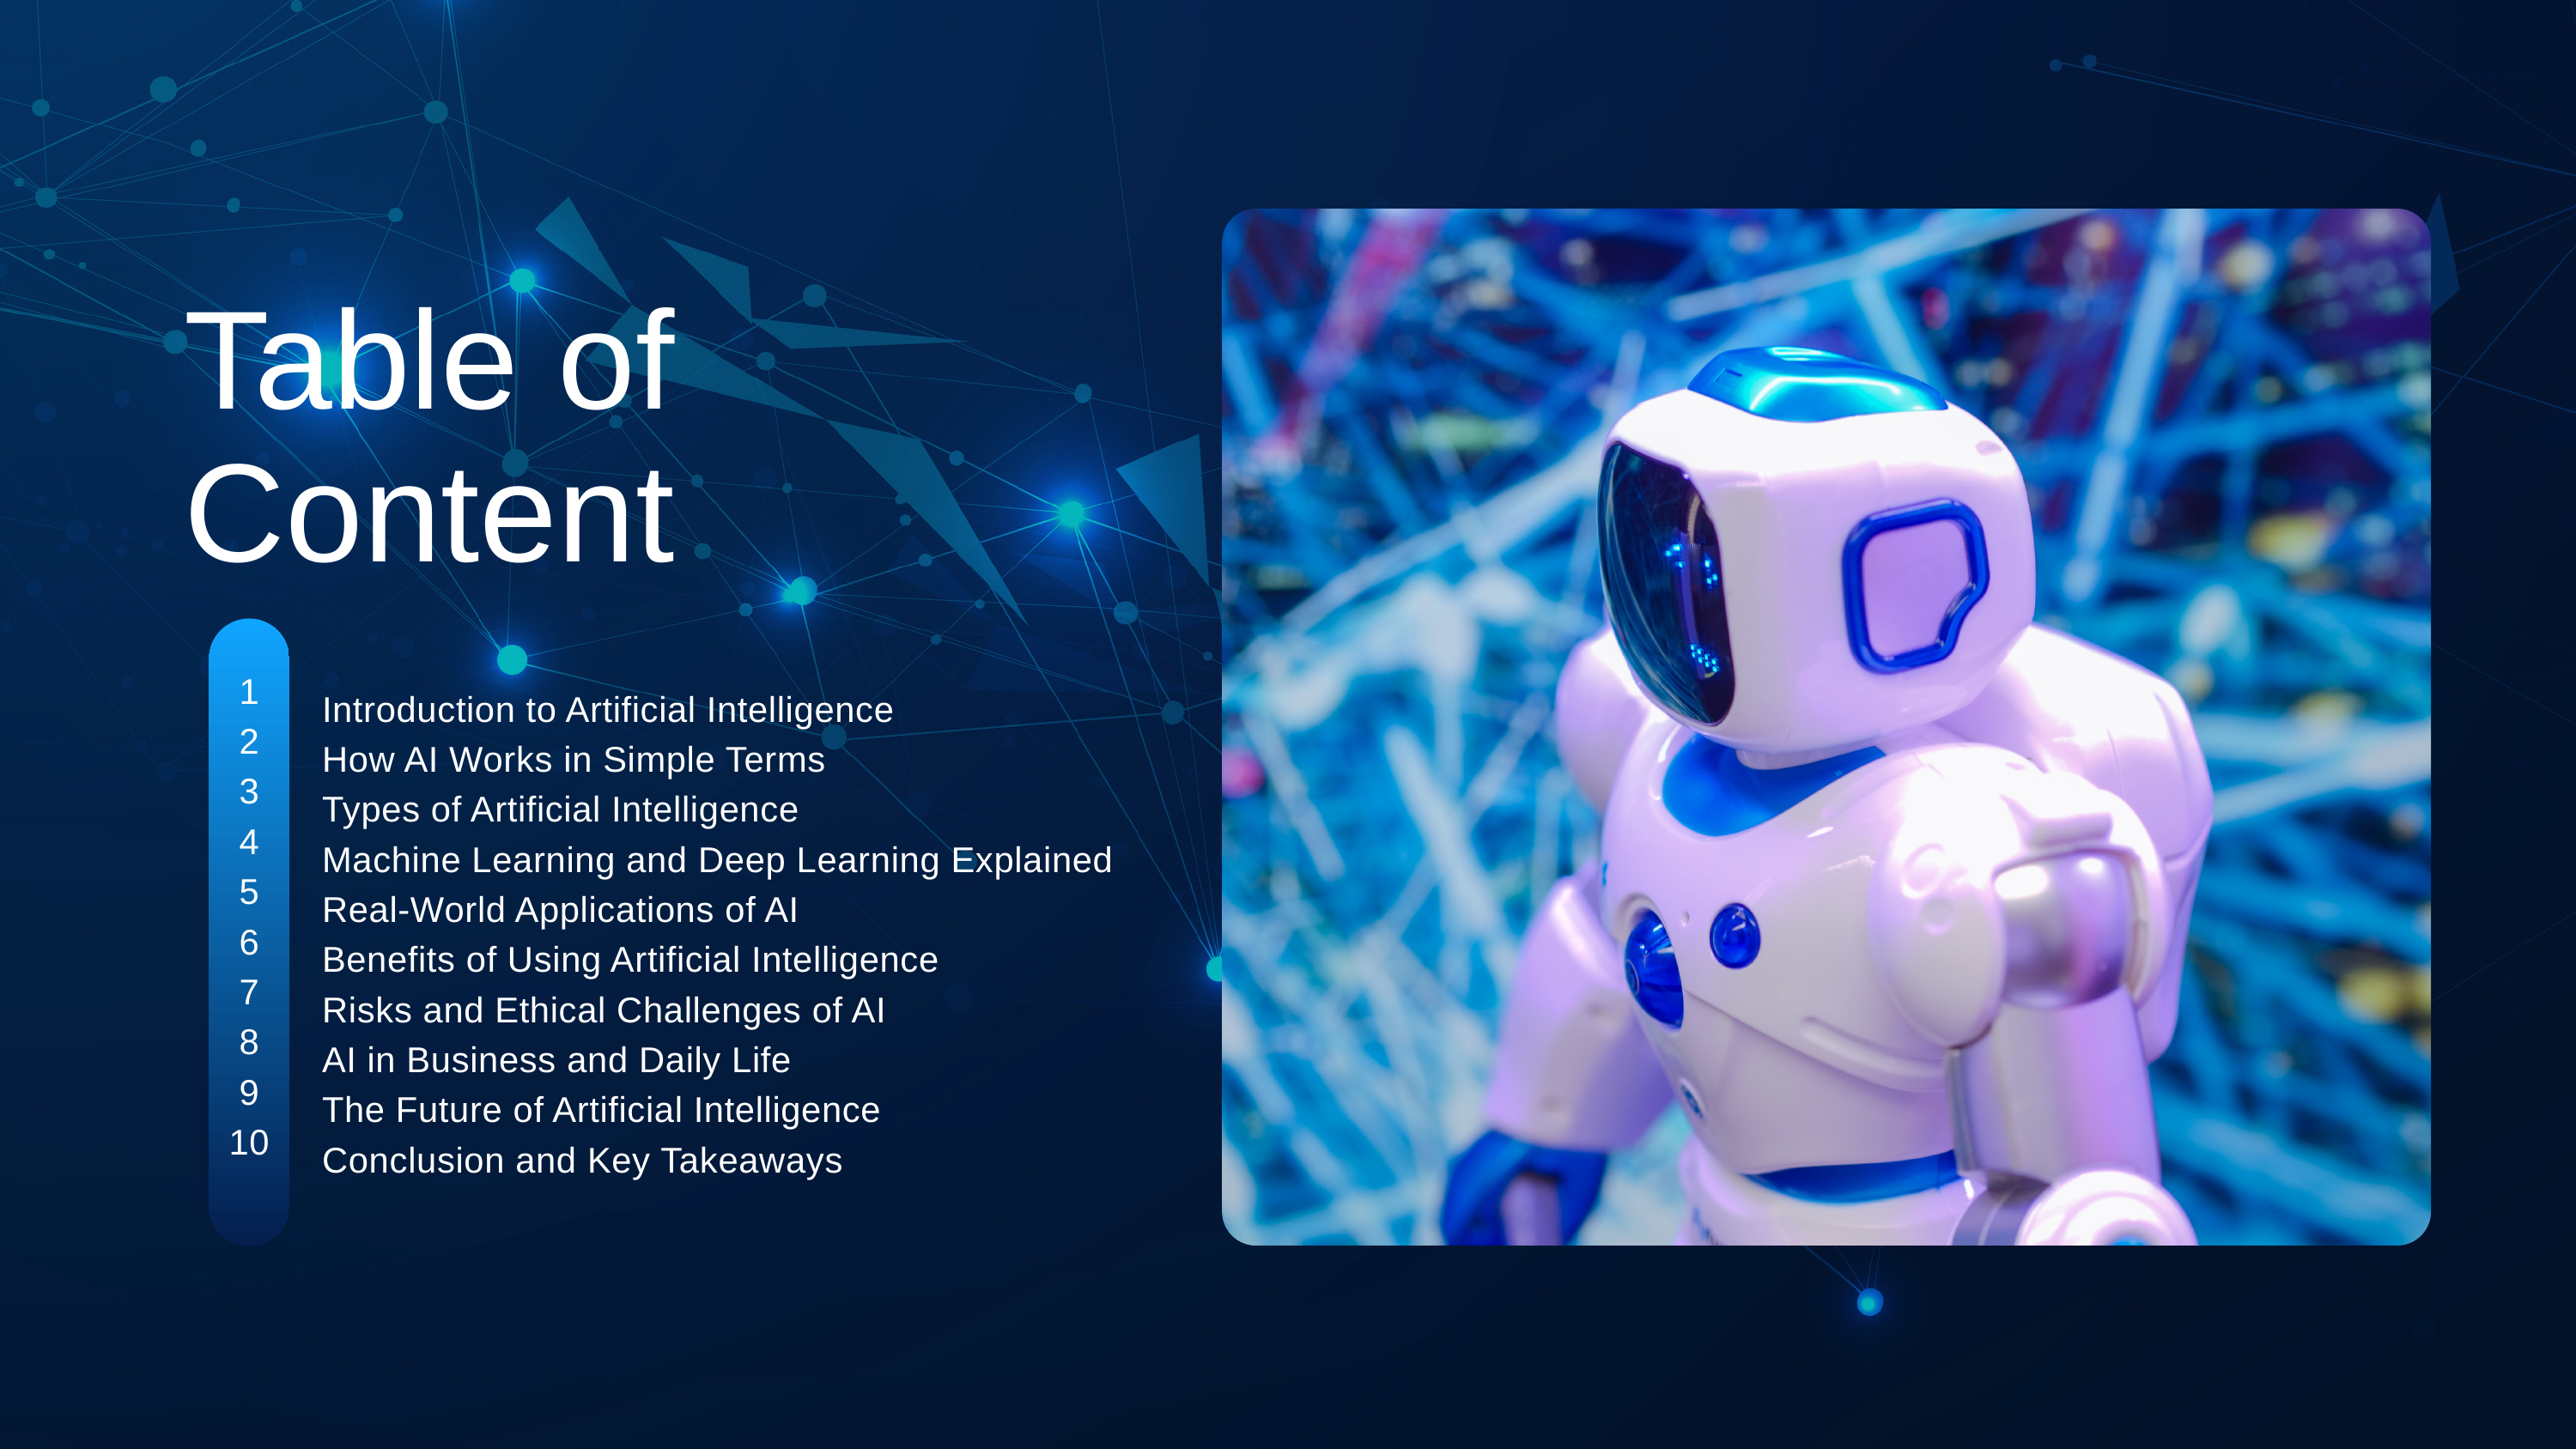

Table of Content

1
2
3
4
5
6
7
8
9
10
Introduction to Artificial Intelligence
How AI Works in Simple Terms
Types of Artificial Intelligence
Machine Learning and Deep Learning Explained
Real-World Applications of AI
Benefits of Using Artificial Intelligence
Risks and Ethical Challenges of AI
AI in Business and Daily Life
The Future of Artificial Intelligence
Conclusion and Key Takeaways